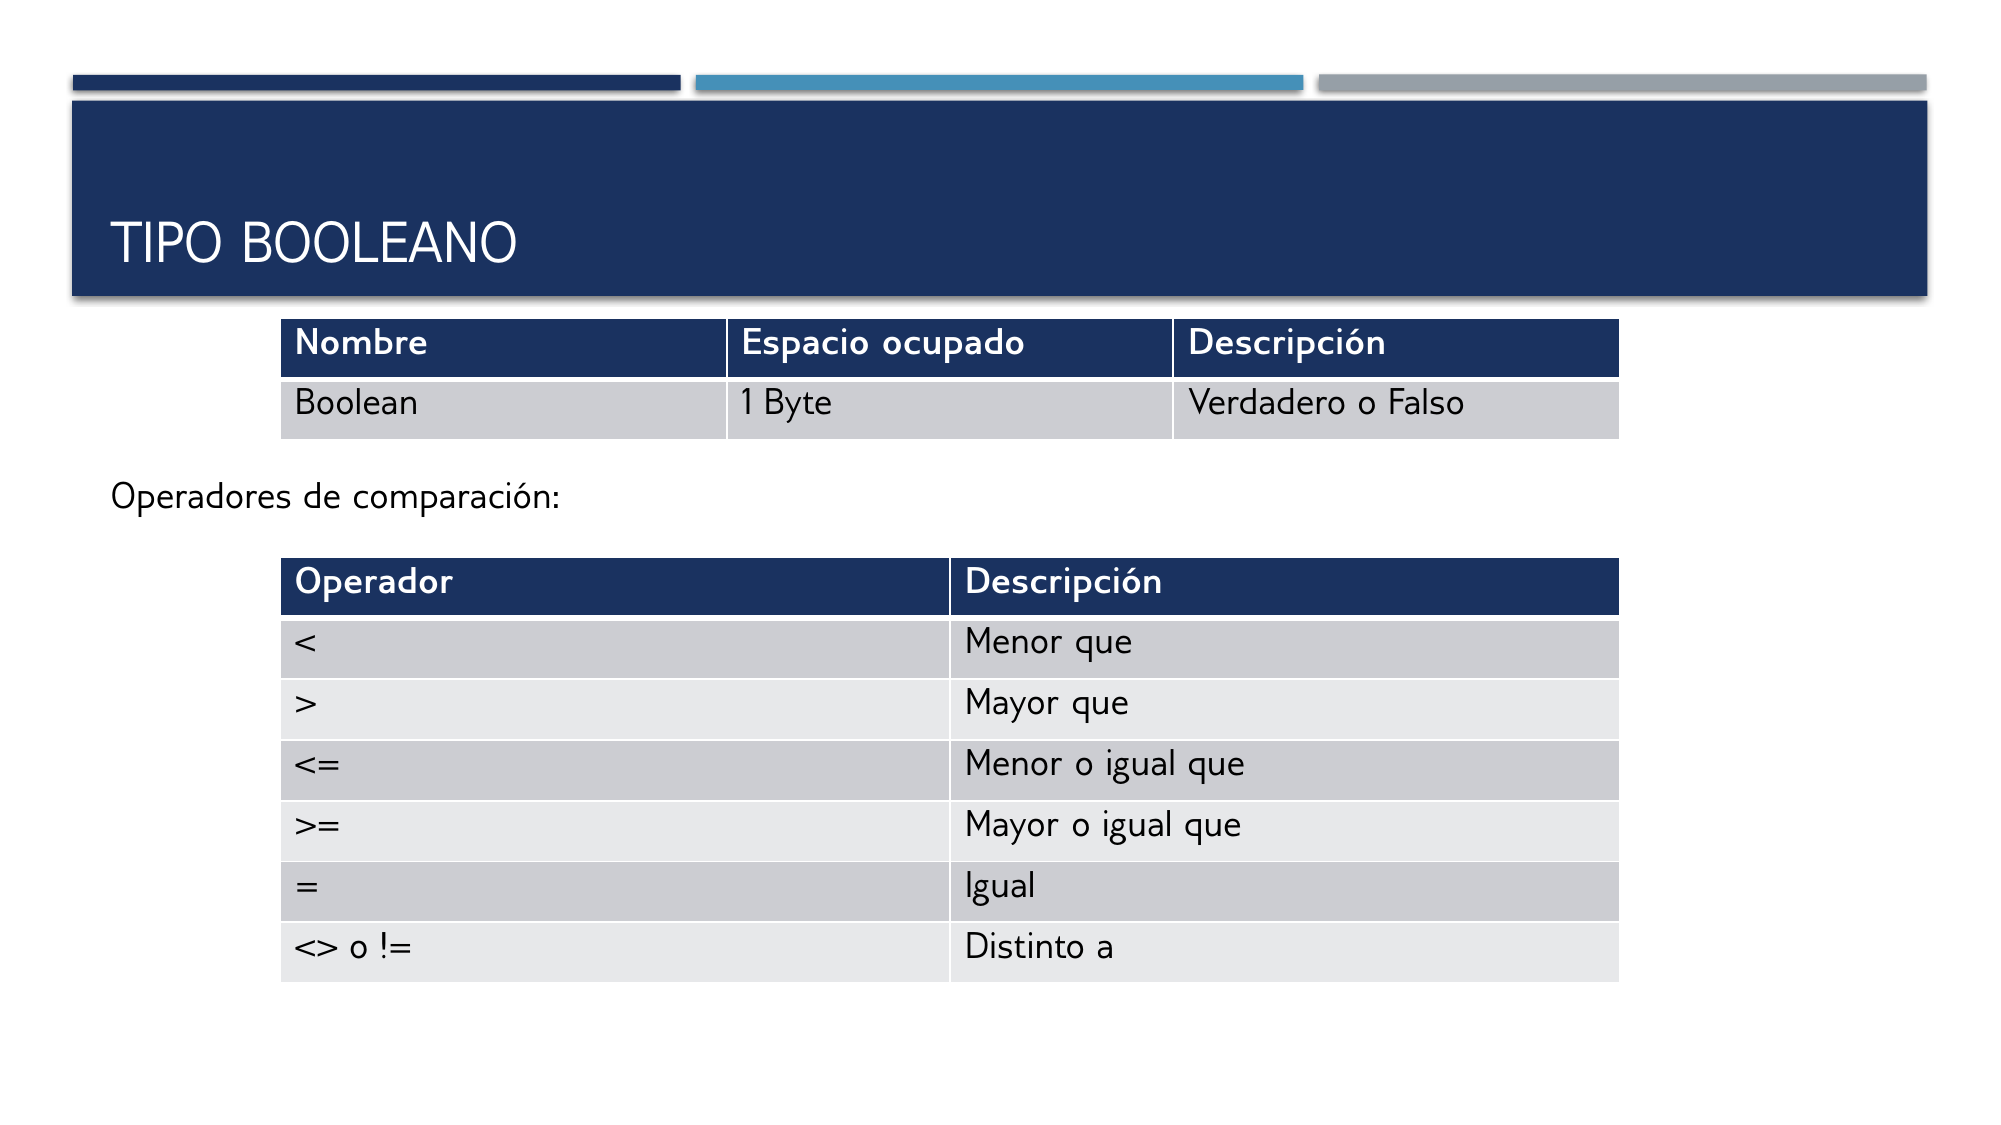

# Tipo booleano
| Nombre | Espacio ocupado | Descripción |
| --- | --- | --- |
| Boolean | 1 Byte | Verdadero o Falso |
Operadores de comparación:
| Operador | Descripción |
| --- | --- |
| < | Menor que |
| > | Mayor que |
| <= | Menor o igual que |
| >= | Mayor o igual que |
| = | Igual |
| <> o != | Distinto a |